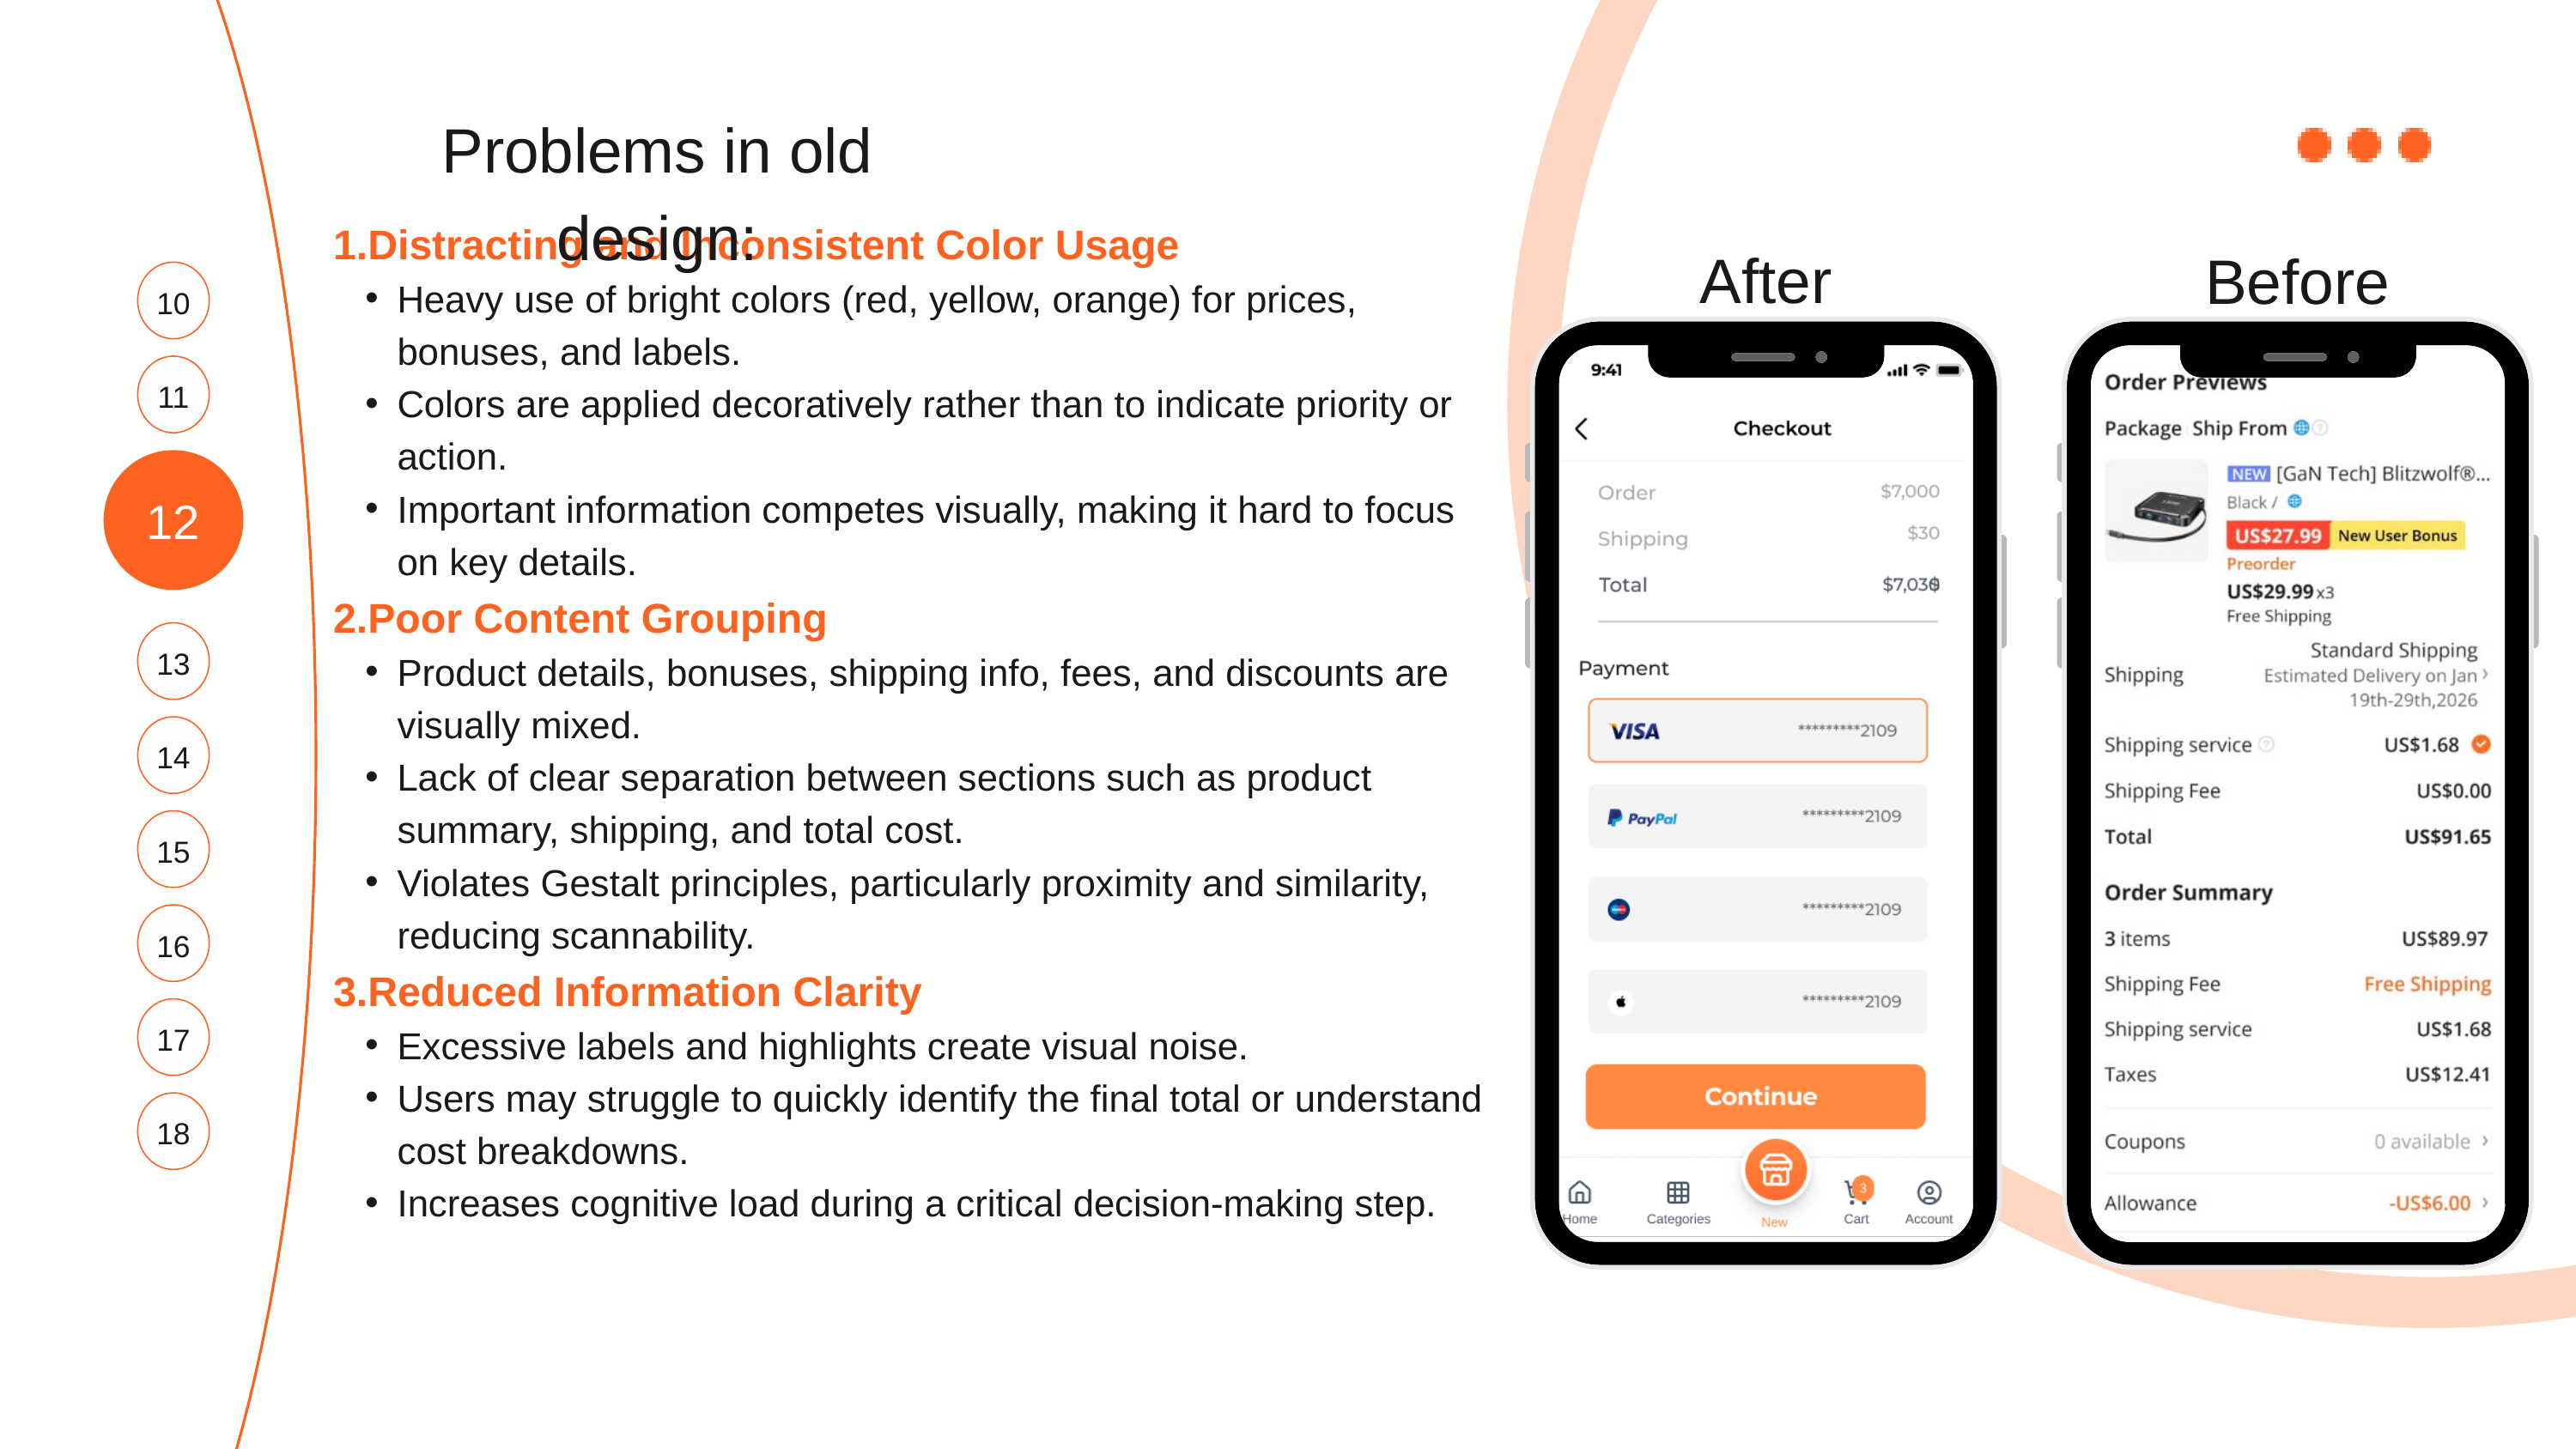

Problems in old design:

1.Distracting and Inconsistent Color Usage
Heavy use of bright colors (red, yellow, orange) for prices, bonuses, and labels.
Colors are applied decoratively rather than to indicate priority or action.
Important information competes visually, making it hard to focus on key details.
2.Poor Content Grouping
Product details, bonuses, shipping info, fees, and discounts are visually mixed.
Lack of clear separation between sections such as product summary, shipping, and total cost.
Violates Gestalt principles, particularly proximity and similarity, reducing scannability.
3.Reduced Information Clarity
Excessive labels and highlights create visual noise.
Users may struggle to quickly identify the final total or understand cost breakdowns.
Increases cognitive load during a critical decision-making step.
After
Before

10

11

12

13

14

15

16

17

18